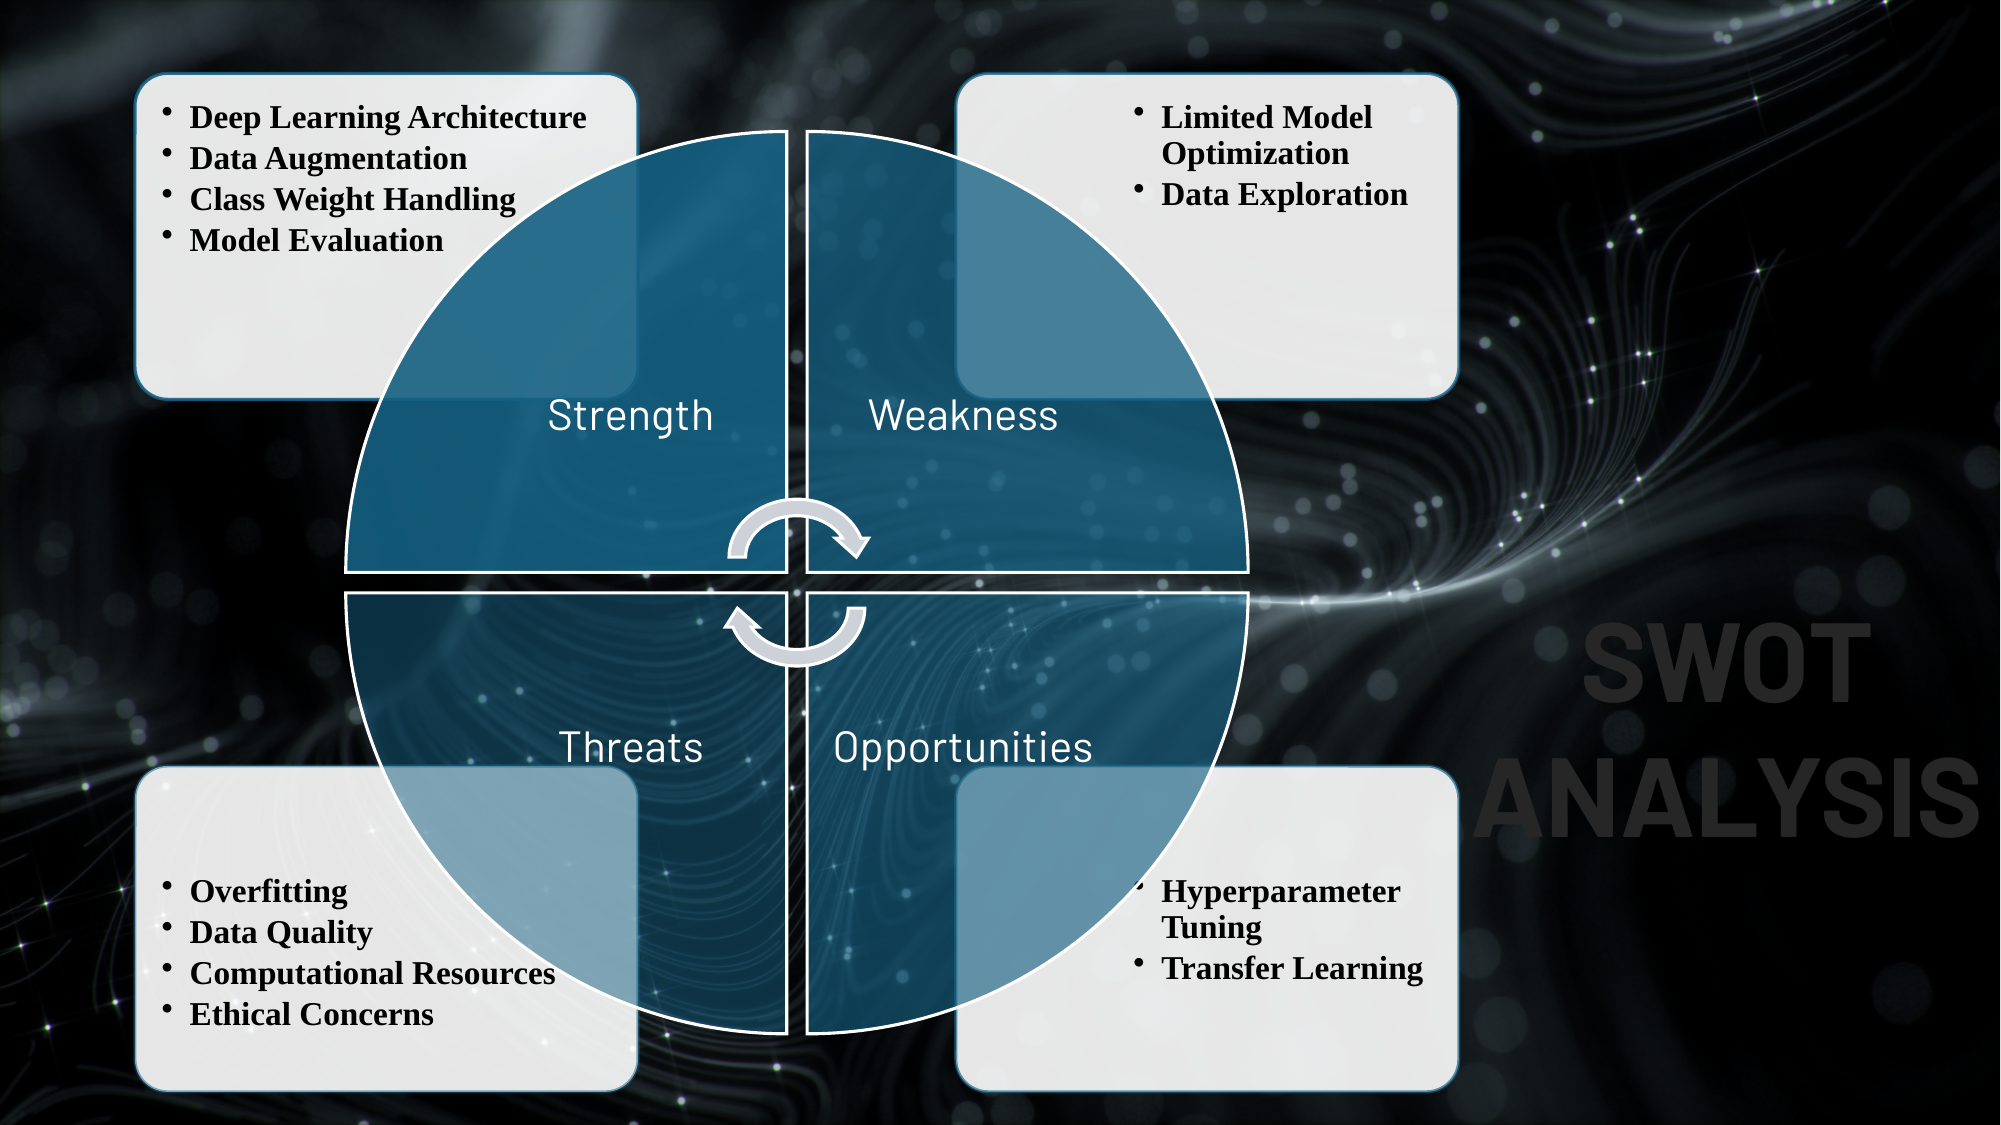

Hyperparameter Tuning
Transfer Learning
Overfitting
Data Quality
Computational Resources
Ethical Concerns
Limited Model Optimization
Data Exploration
Deep Learning Architecture
Data Augmentation
Class Weight Handling
Model Evaluation
Strength
Weakness
Opportunities
Threats
SWOT
ANALYSIS